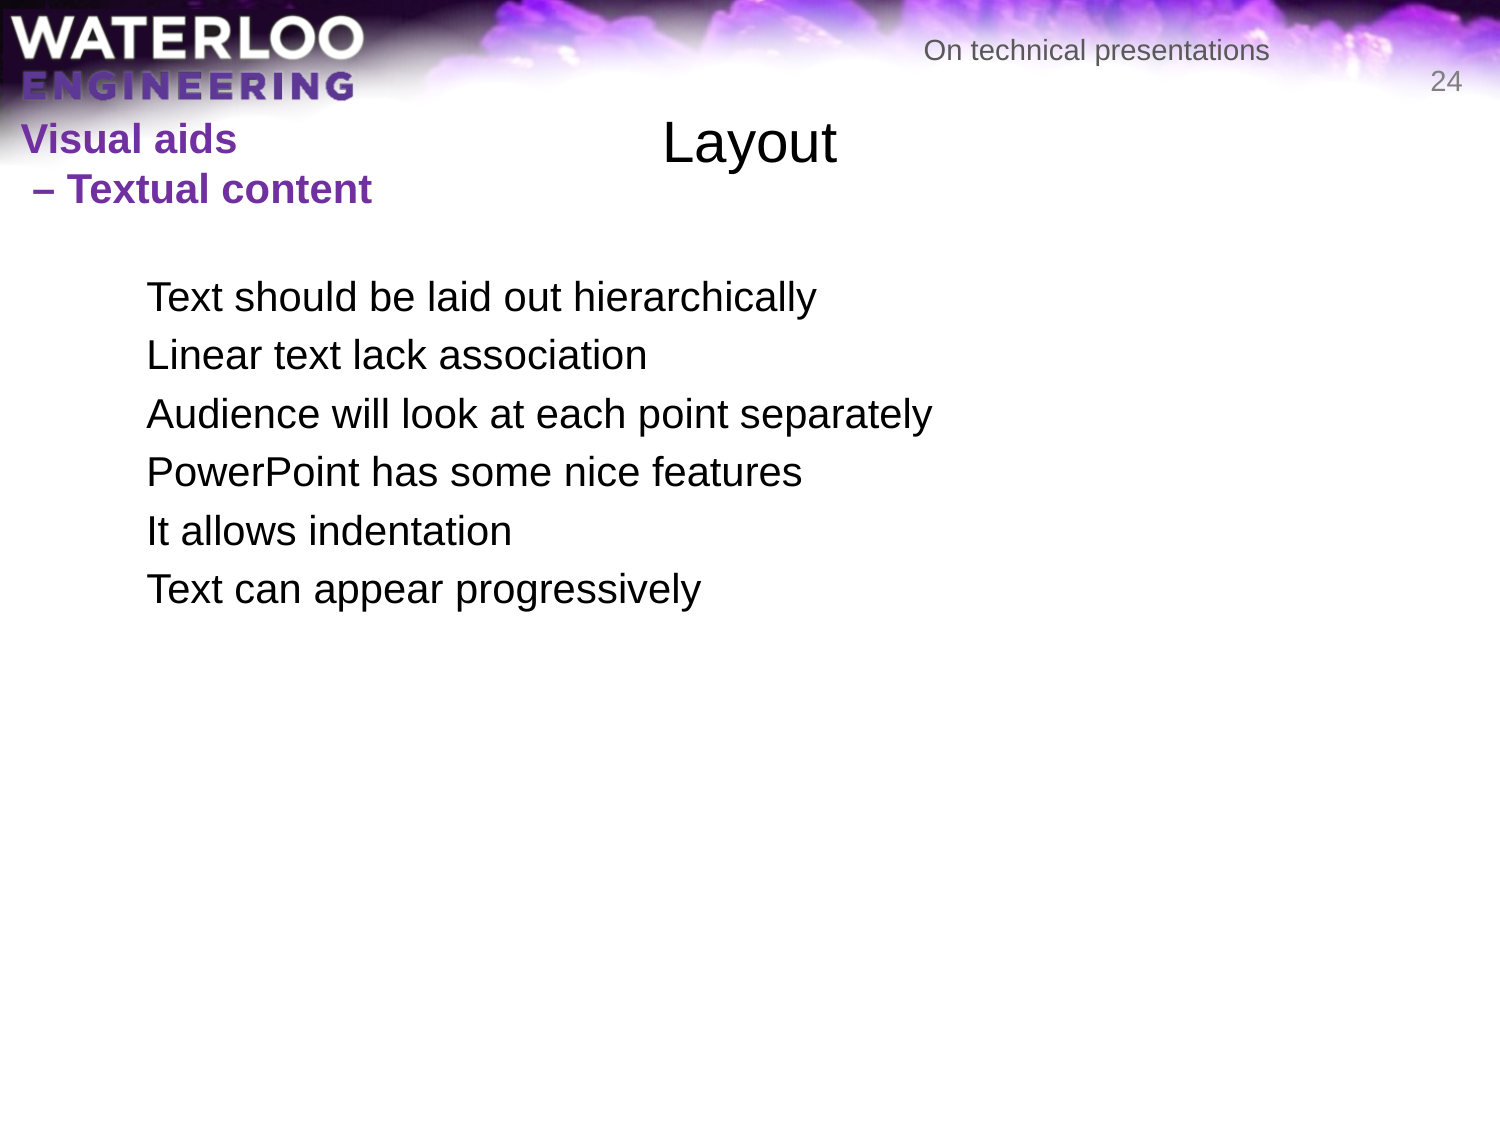

# Layout
24
Visual aids
 – Textual content
	Text should be laid out hierarchically
	Linear text lack association
	Audience will look at each point separately
	PowerPoint has some nice features
	It allows indentation
	Text can appear progressively